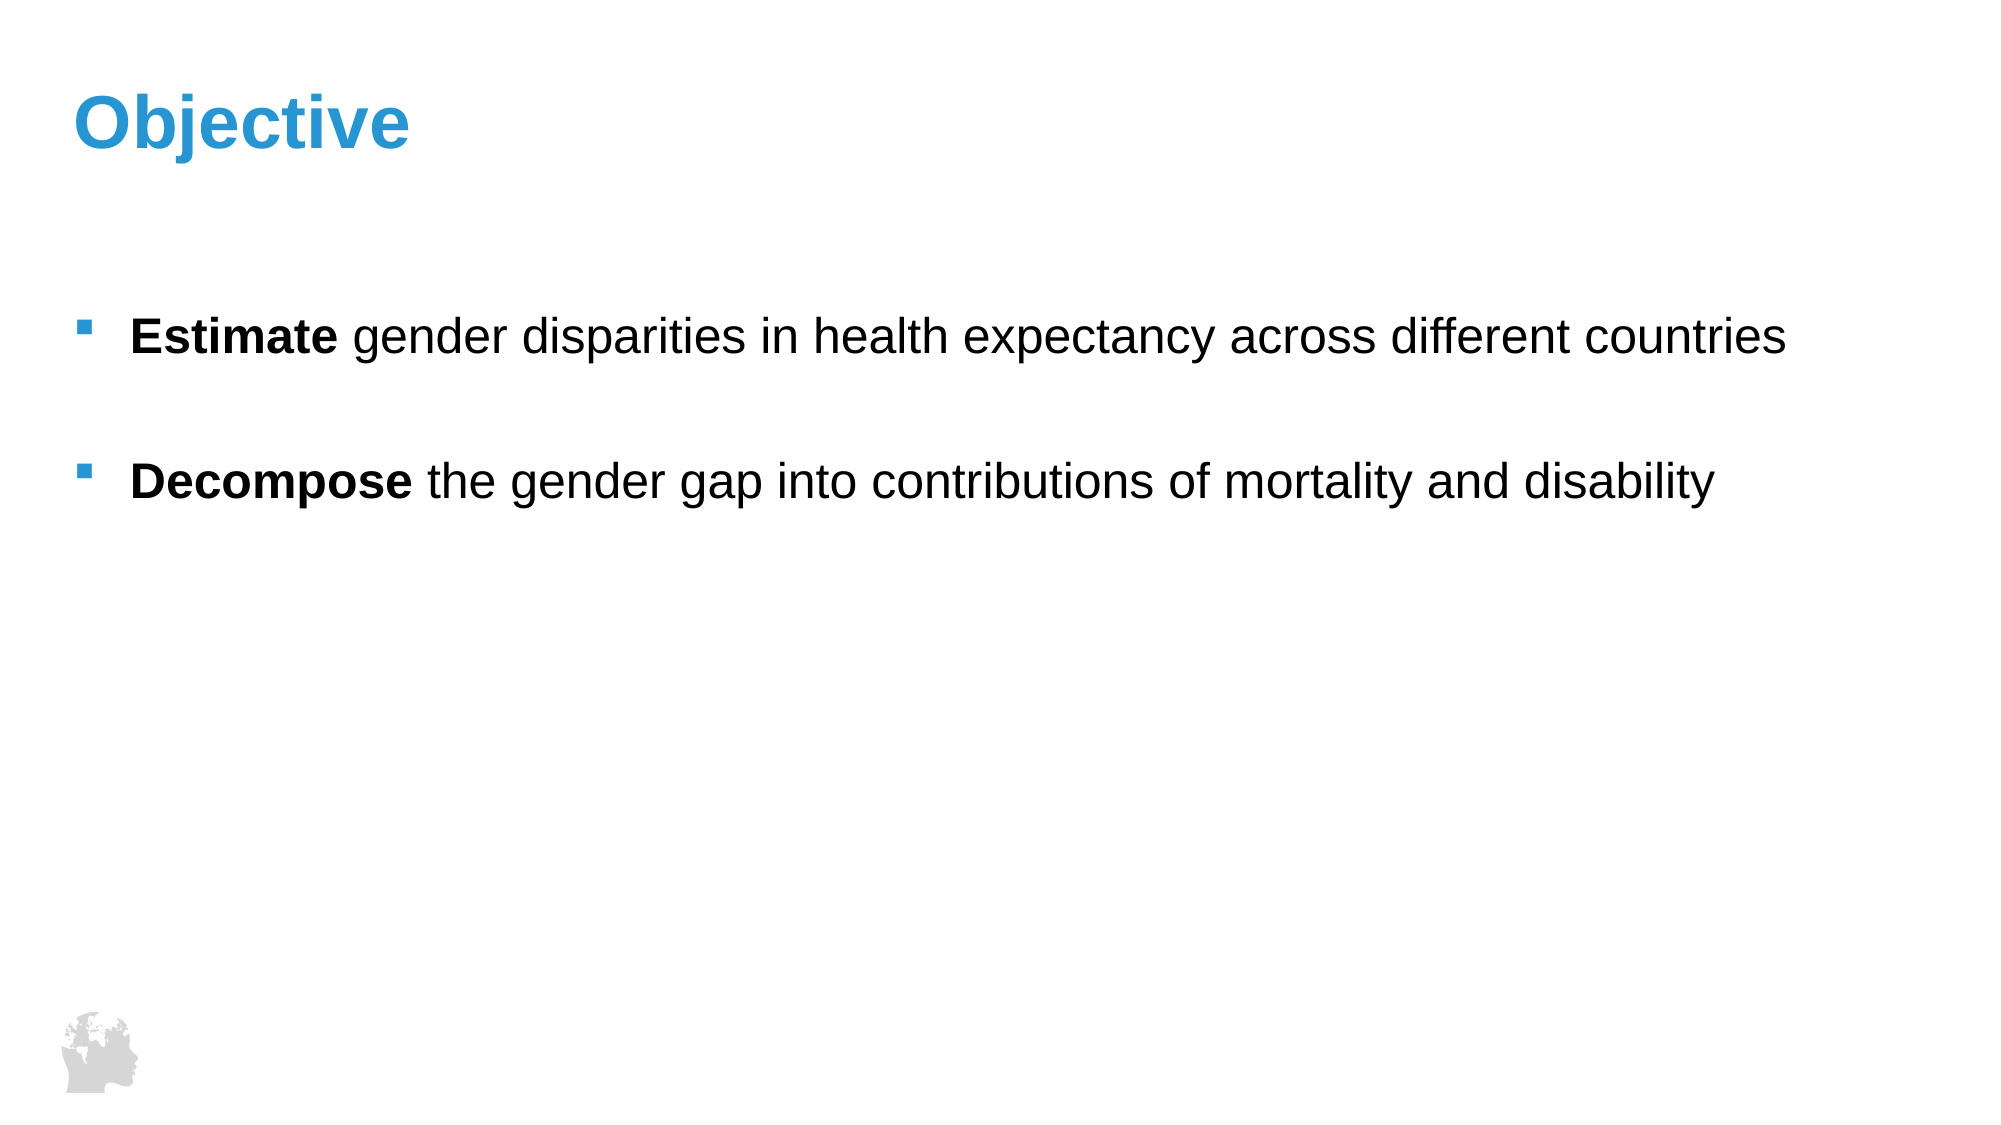

# Objective
Estimate gender disparities in health expectancy across different countries

Decompose the gender gap into contributions of mortality and disability